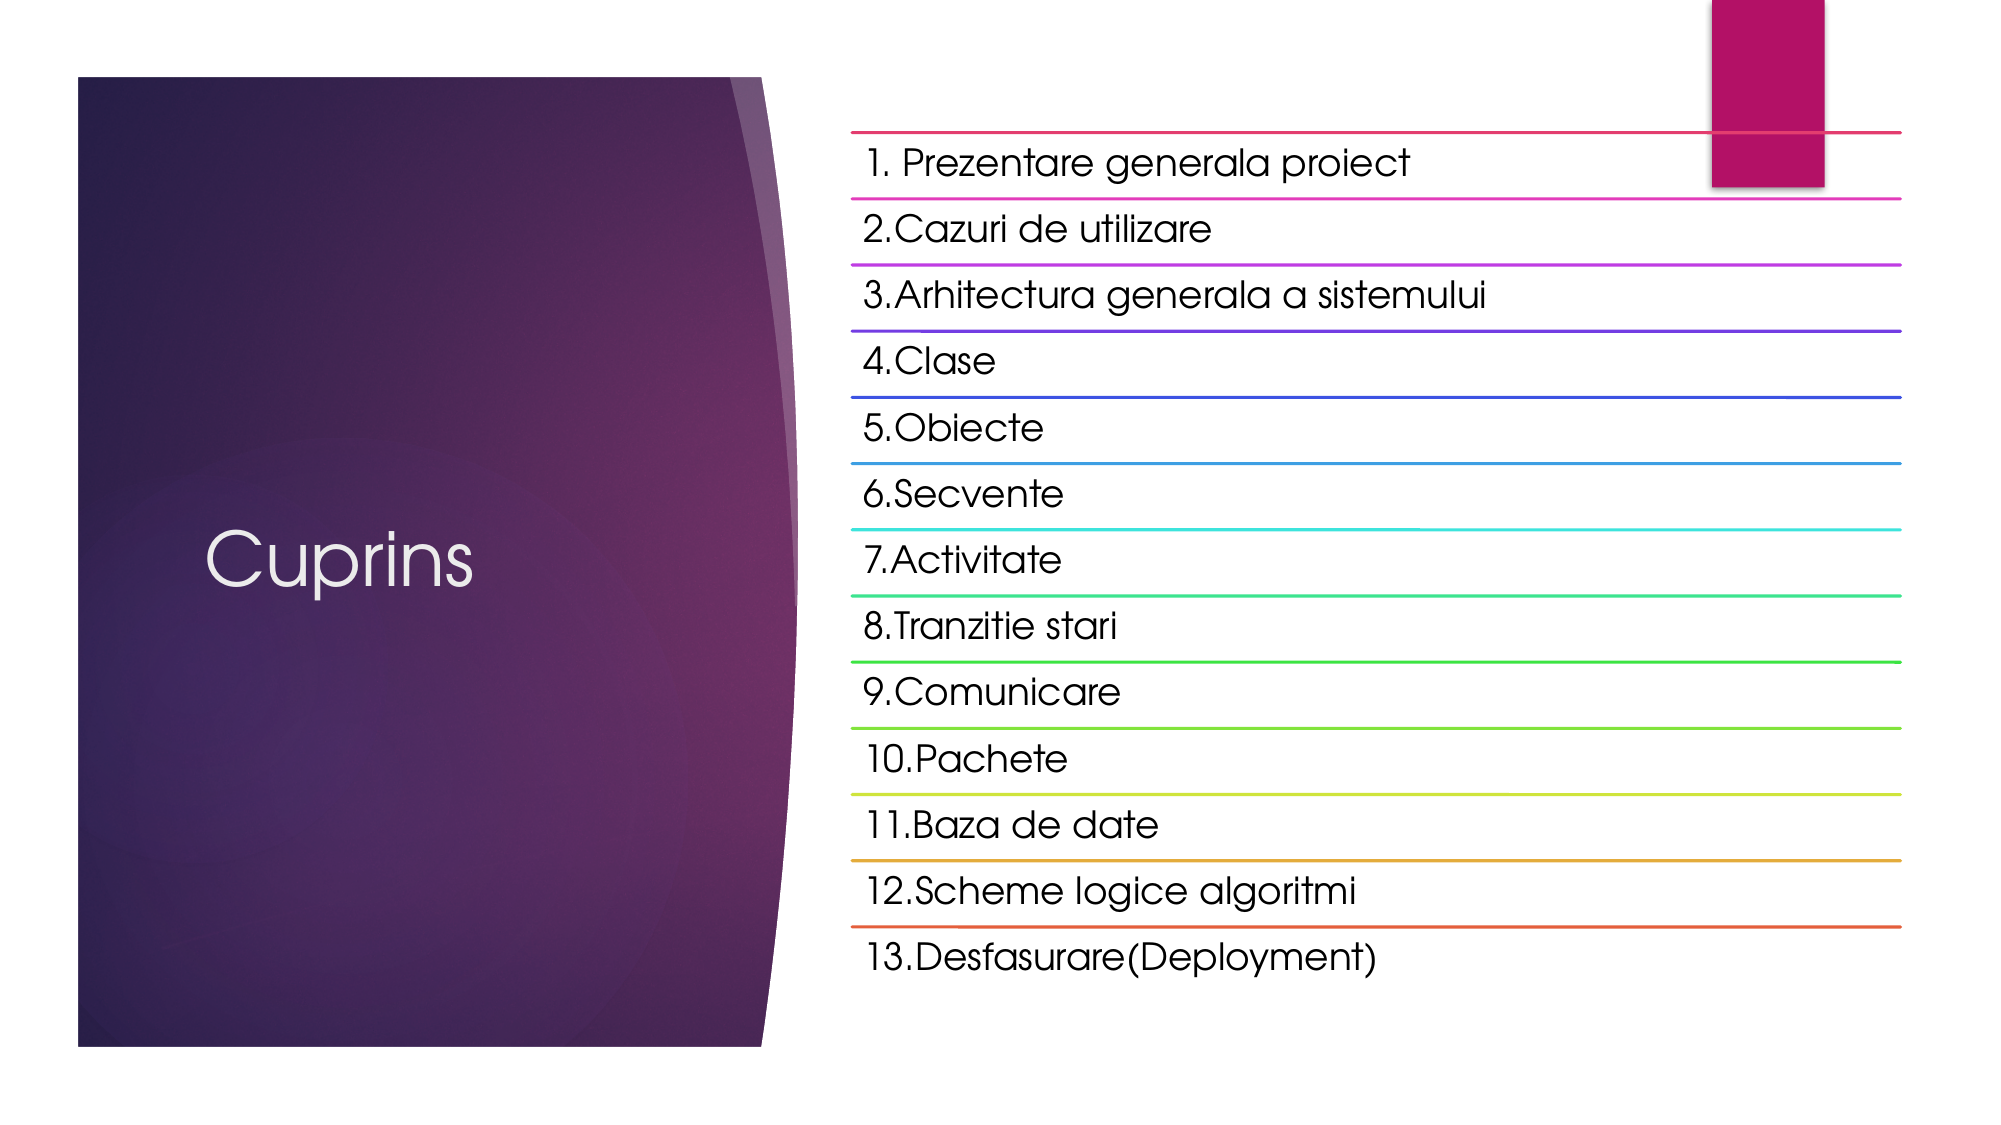

1. Prezentare generala proiect
2.Cazuri de utilizare
3.Arhitectura generala a sistemului
4.Clase
5.Obiecte
6.Secvente
7.Activitate
8.Tranzitie stari
9.Comunicare
10.Pachete
11.Baza de date
12.Scheme logice algoritmi
13.Desfasurare(Deployment)
# Cuprins